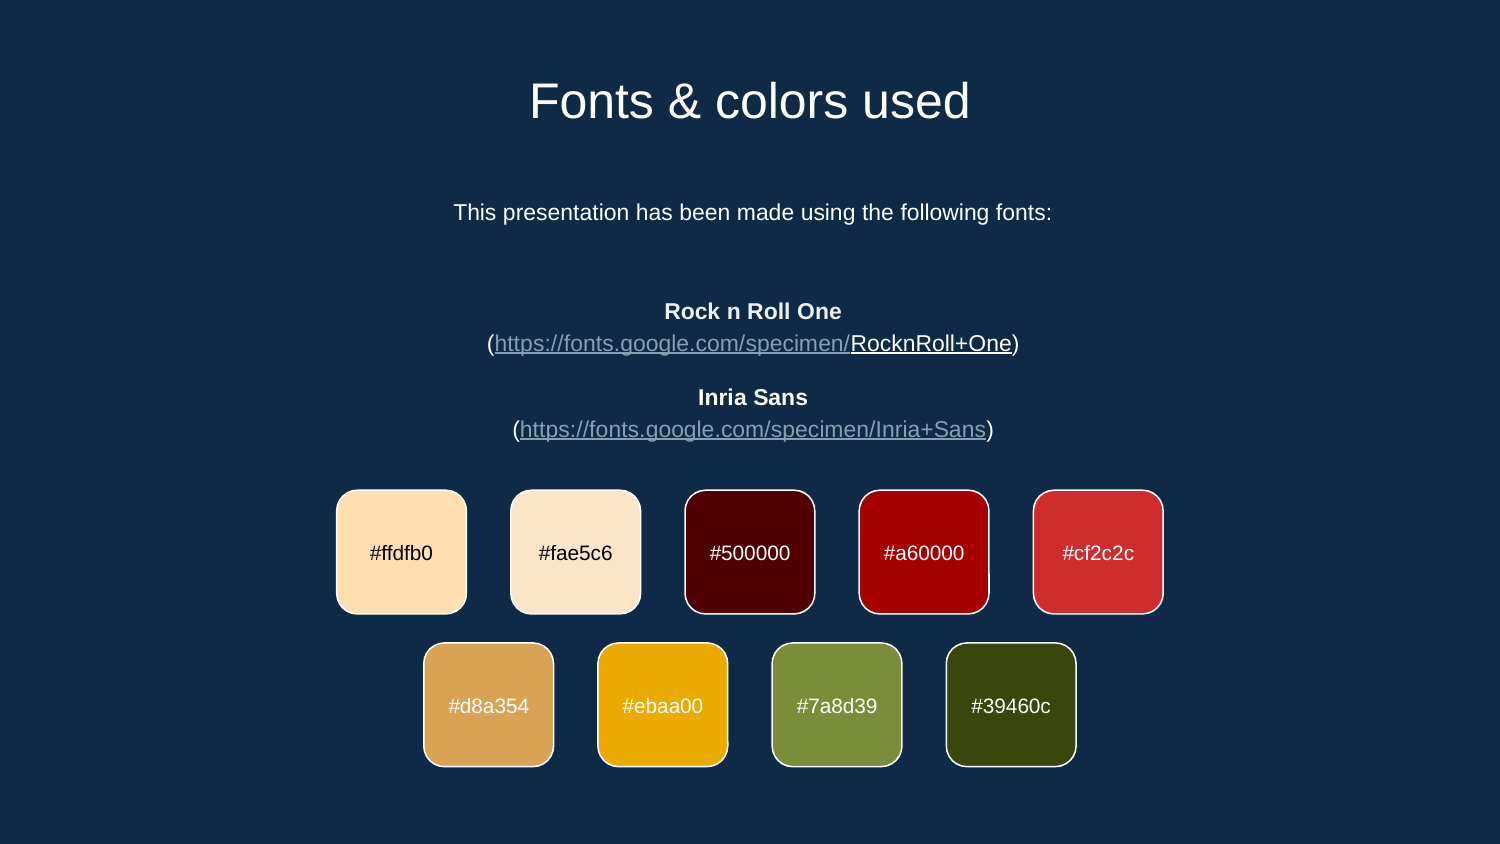

# Fonts & colors used
This presentation has been made using the following fonts:

Rock n Roll One
(https://fonts.google.com/specimen/RocknRoll+One)

Inria Sans
(https://fonts.google.com/specimen/Inria+Sans)

#ffdfb0
#fae5c6
#500000
#a60000
#cf2c2c

#d8a354
#ebaa00
#7a8d39
#39460c